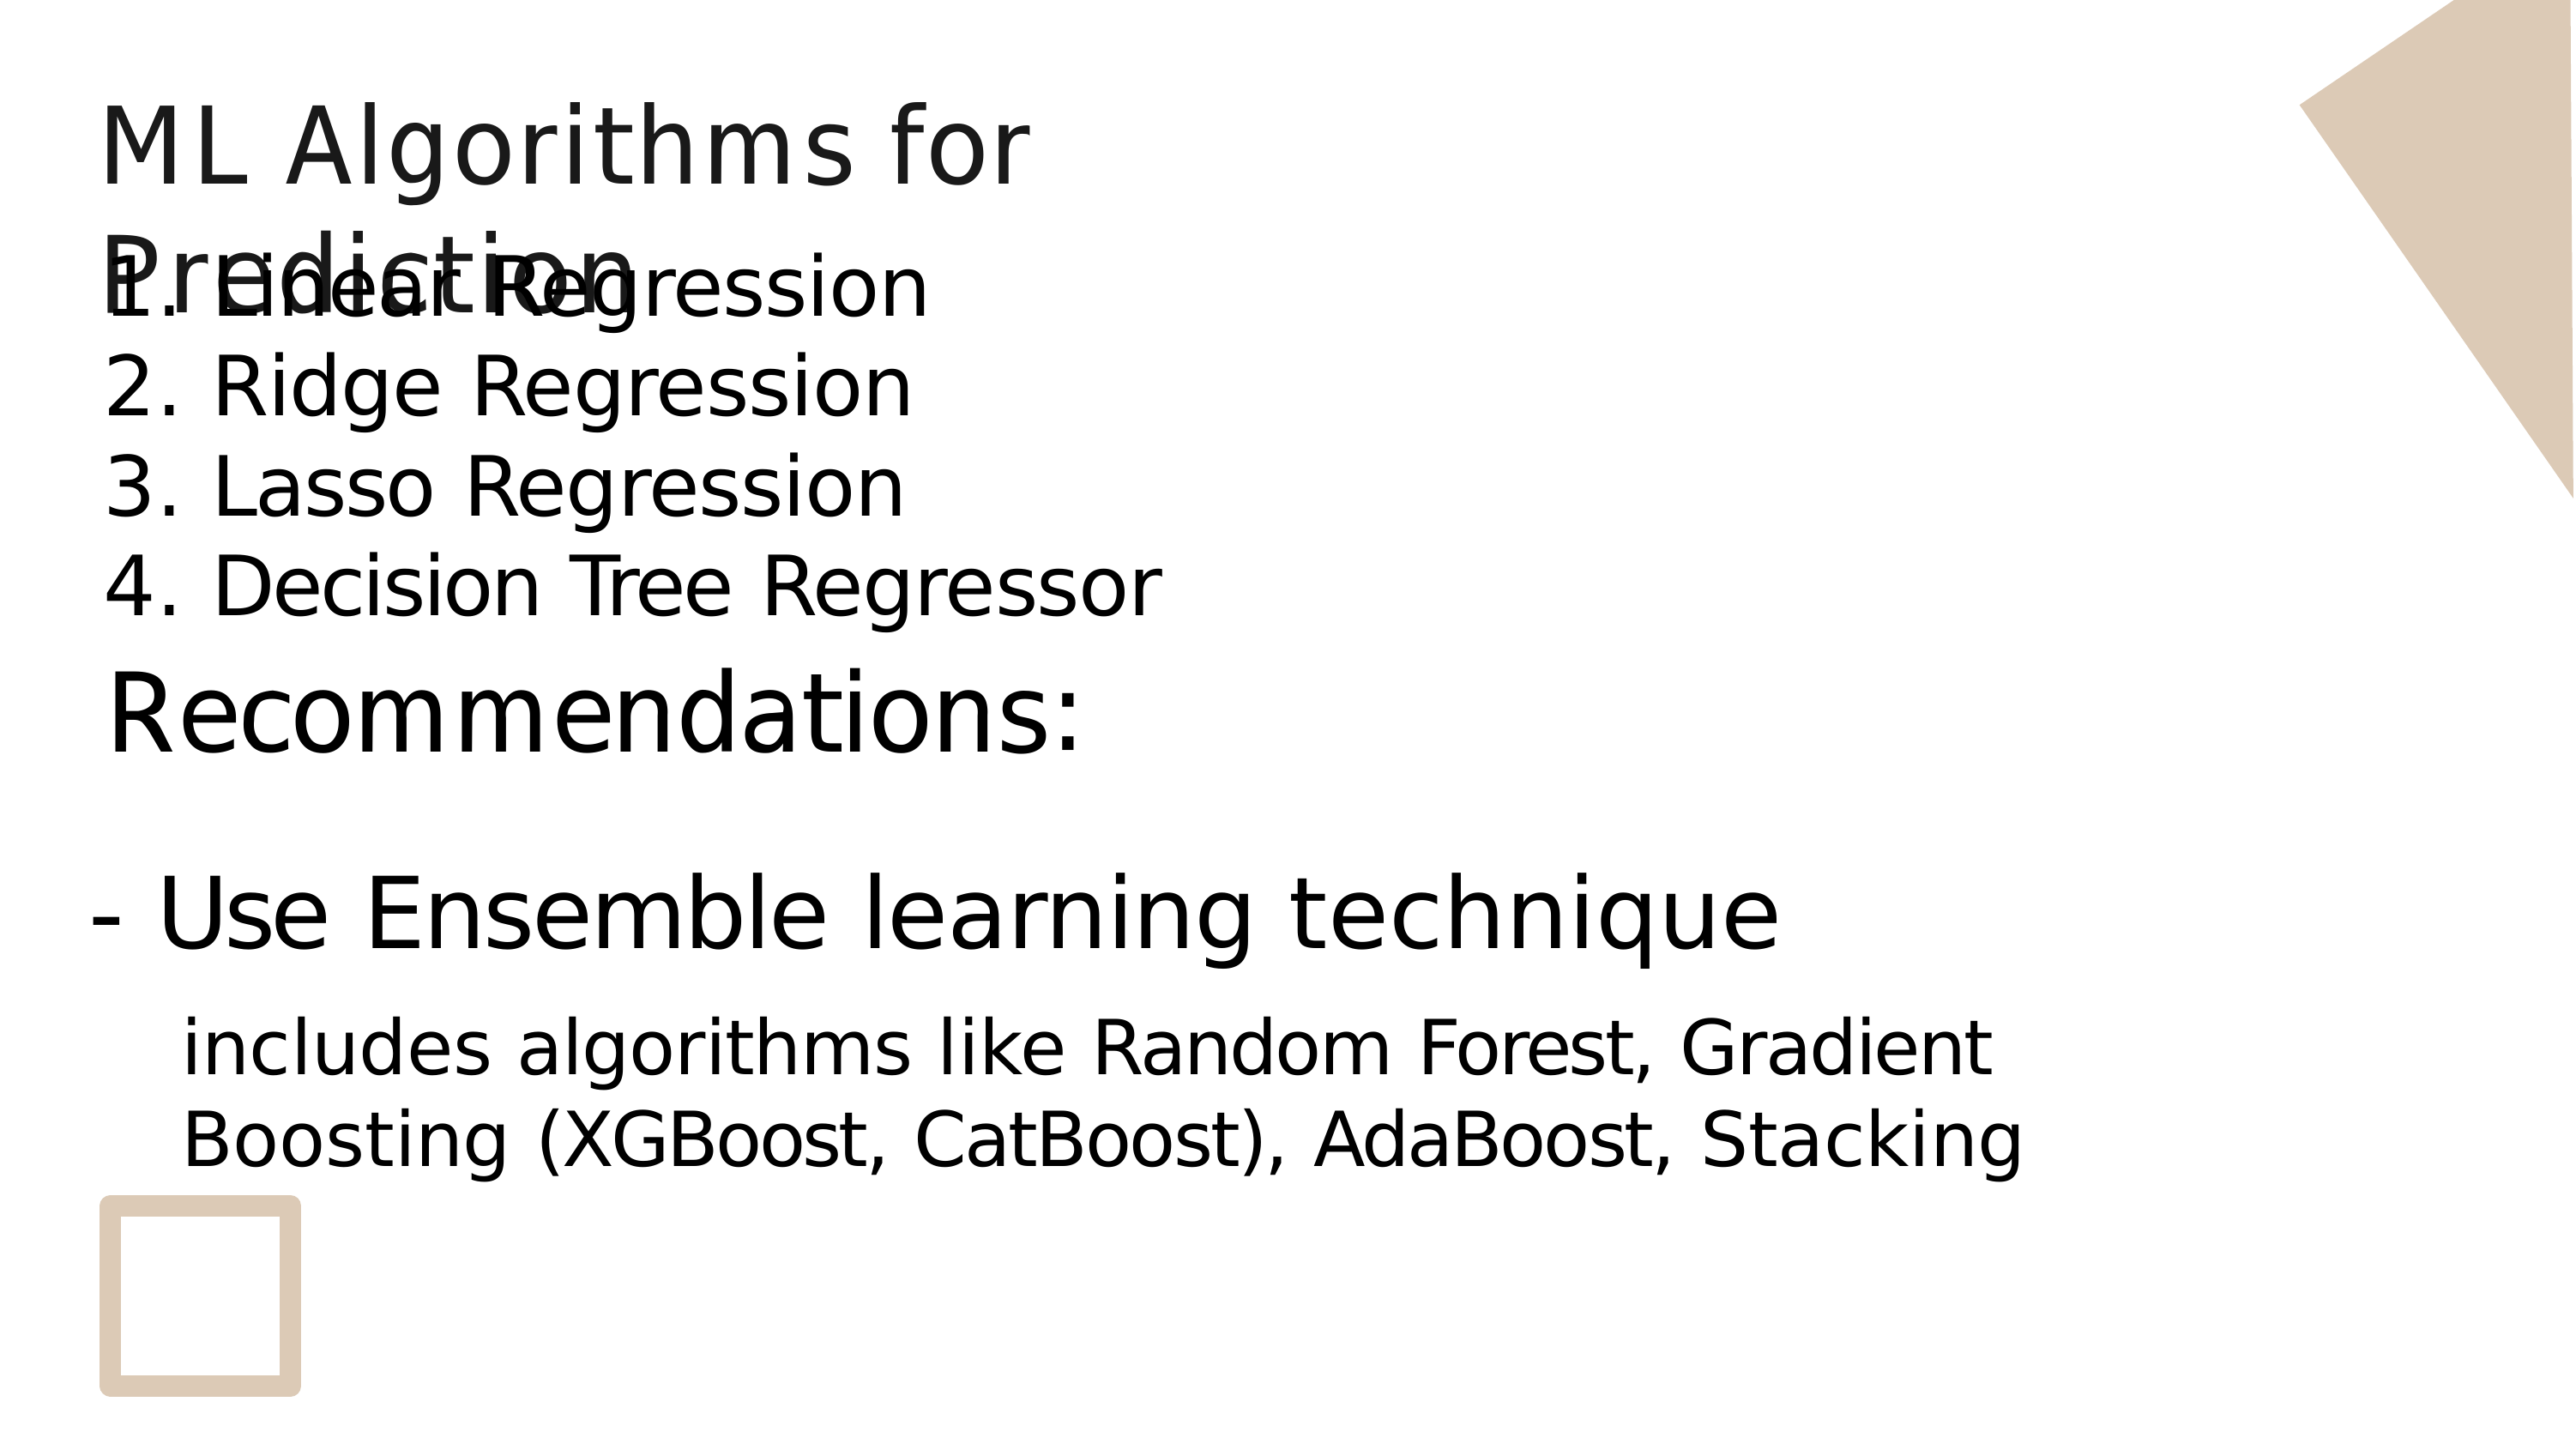

# ML Algorithms for Prediction
Linear Regression
Ridge Regression
Lasso Regression
Decision Tree Regressor
Recommendations:
- Use Ensemble learning technique
includes algorithms like Random Forest, Gradient Boosting (XGBoost, CatBoost), AdaBoost, Stacking